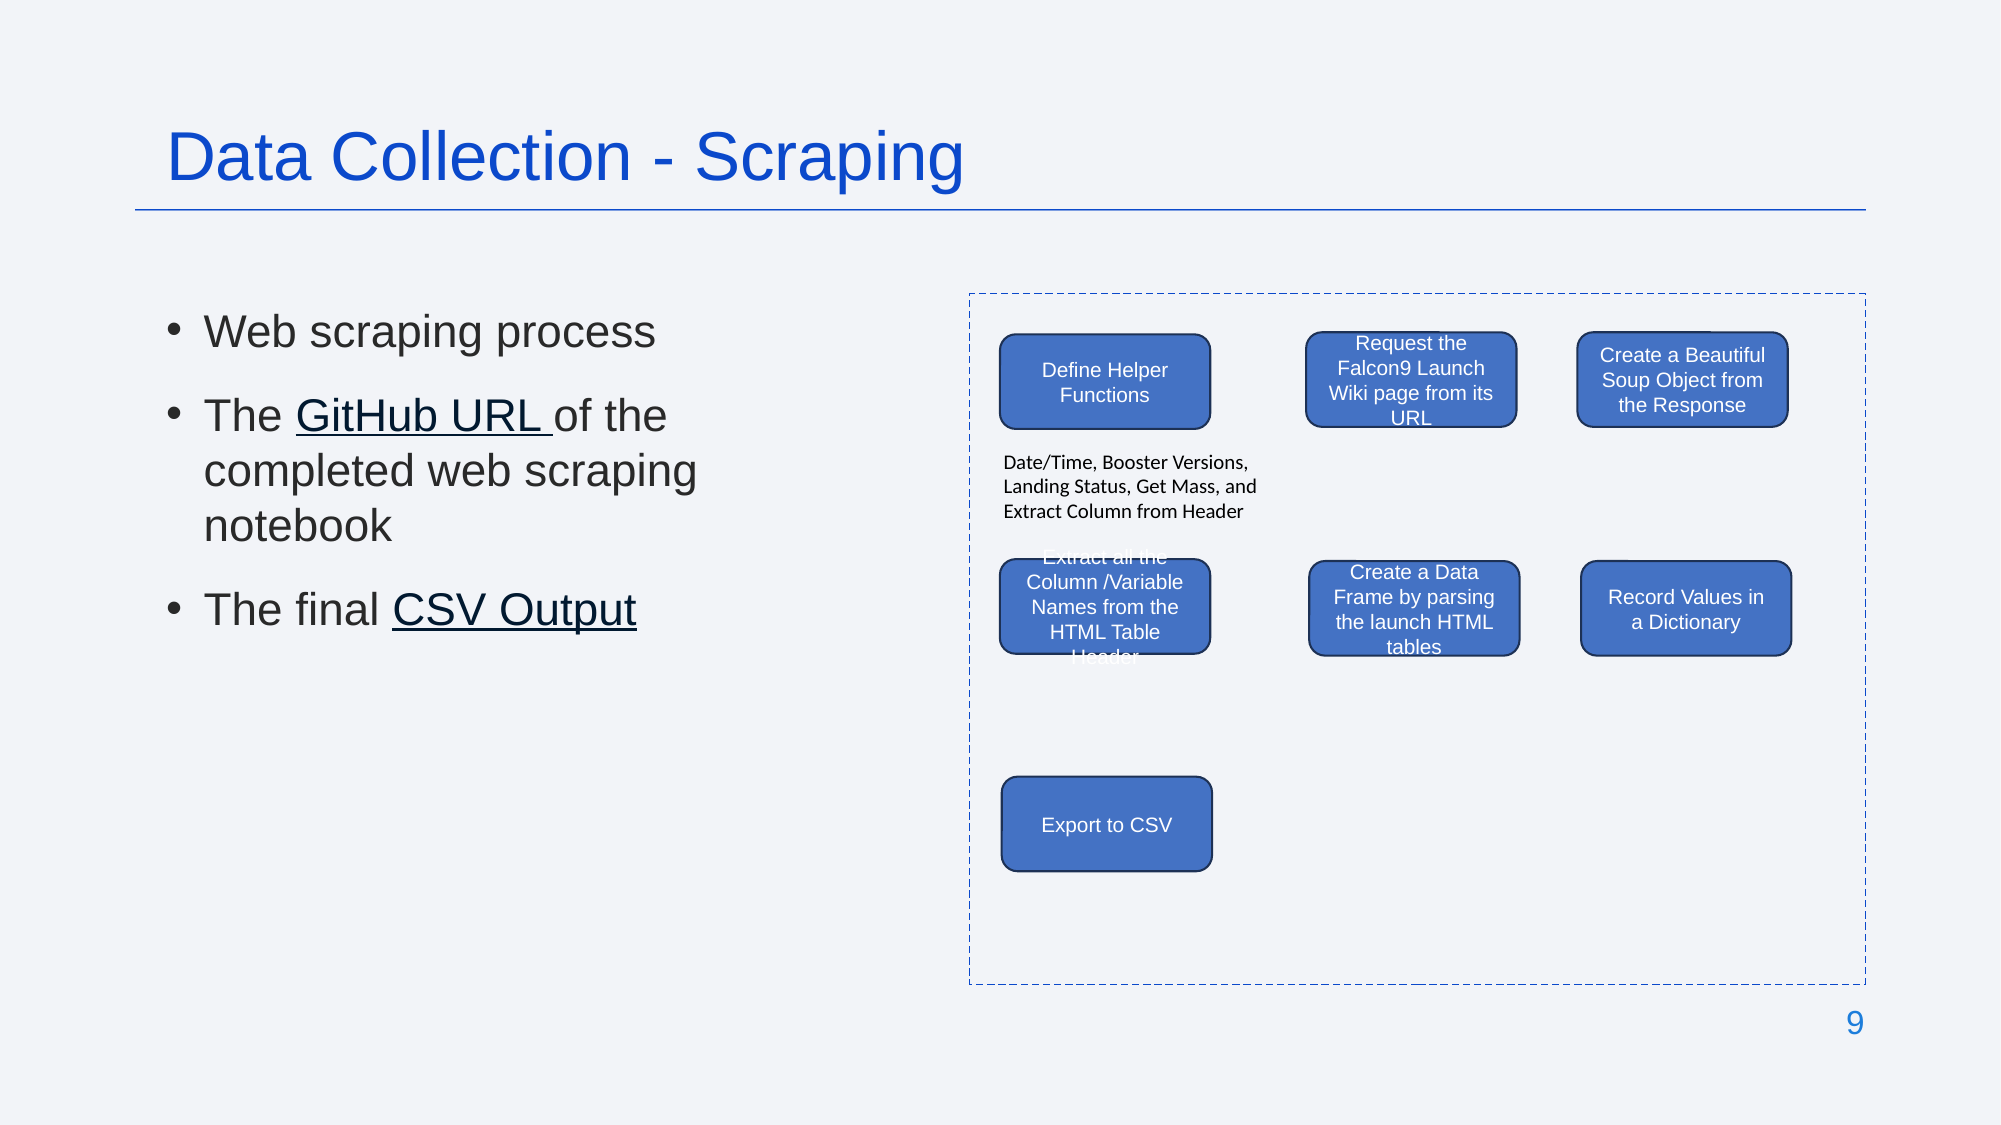

Data Collection - Scraping
Web scraping process
The GitHub URL of the completed web scraping notebook
The final CSV Output

Request the Falcon9 Launch Wiki page from its URL
Create a Beautiful Soup Object from the Response
Define Helper Functions
Date/Time, Booster Versions, Landing Status, Get Mass, and Extract Column from Header
Extract all the Column /Variable Names from the HTML Table Header
Create a Data Frame by parsing the launch HTML tables
Record Values in a Dictionary
Export to CSV
9